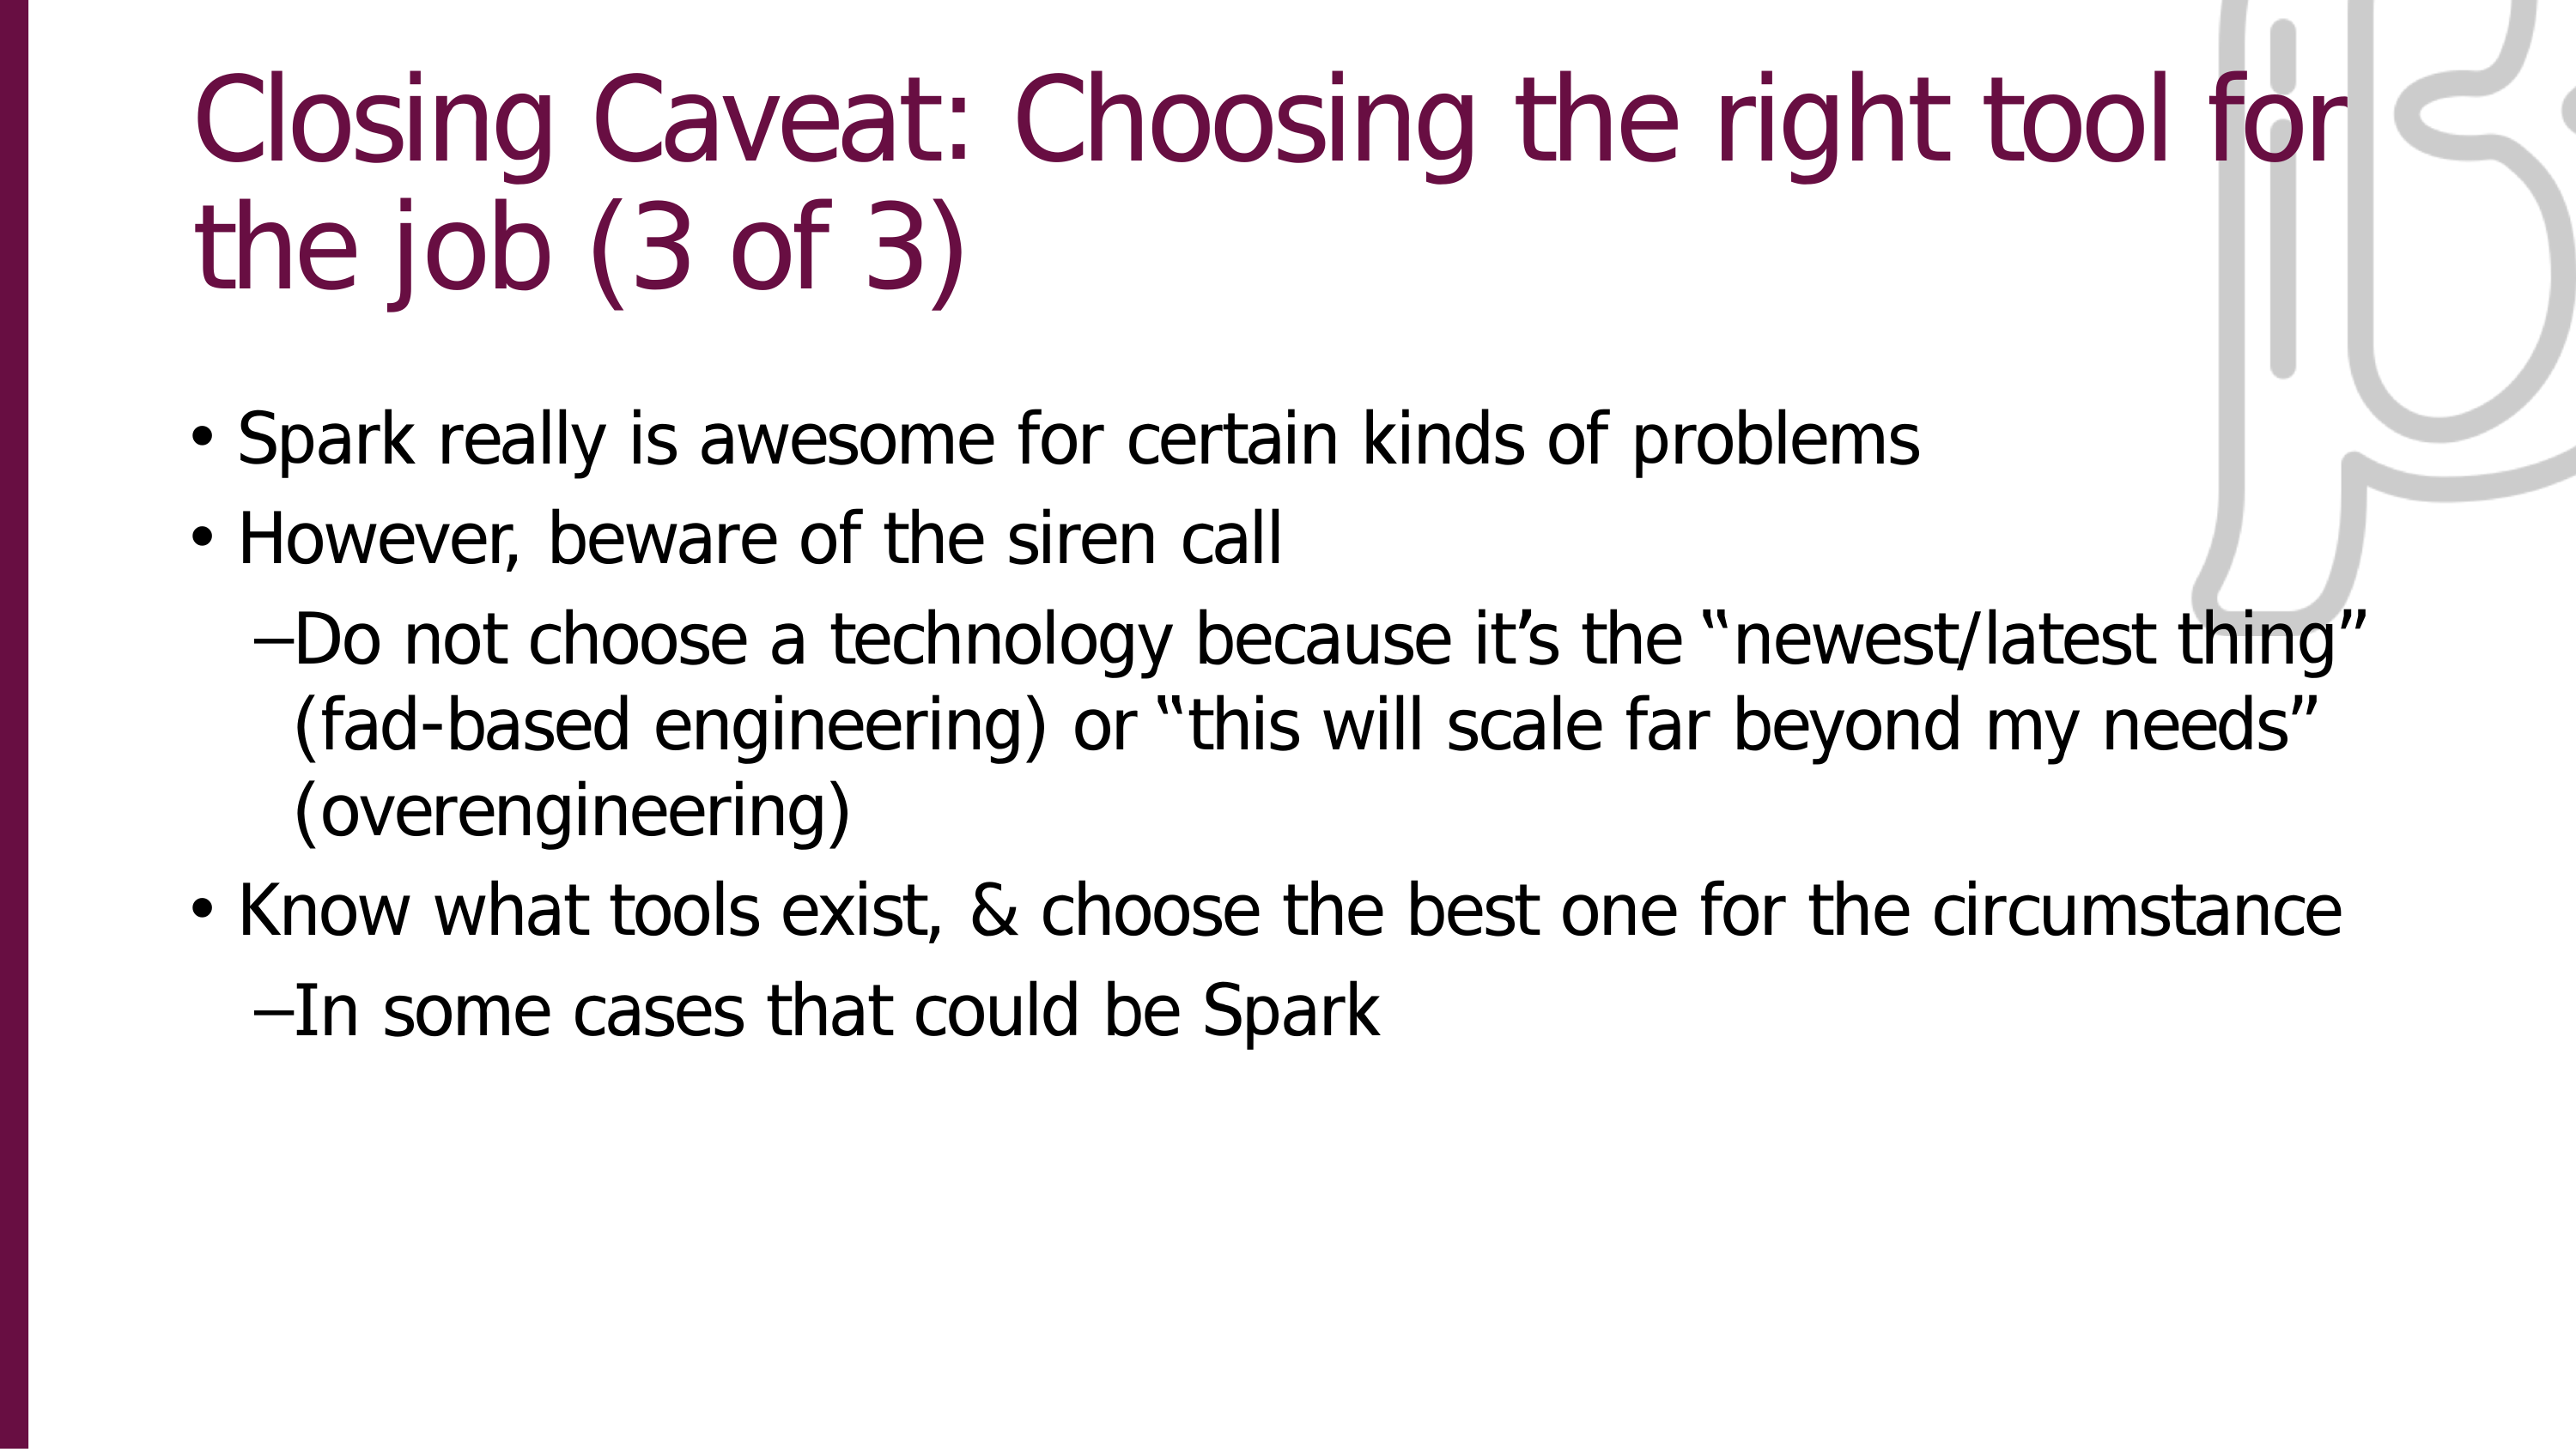

Closing Caveat: Choosing the right tool for the job (3 of 3)

Spark really is awesome for certain kinds of problems
However, beware of the siren call
Do not choose a technology because it’s the “newest/latest thing” (fad-based engineering) or “this will scale far beyond my needs” (overengineering)
Know what tools exist, & choose the best one for the circumstance
In some cases that could be Spark